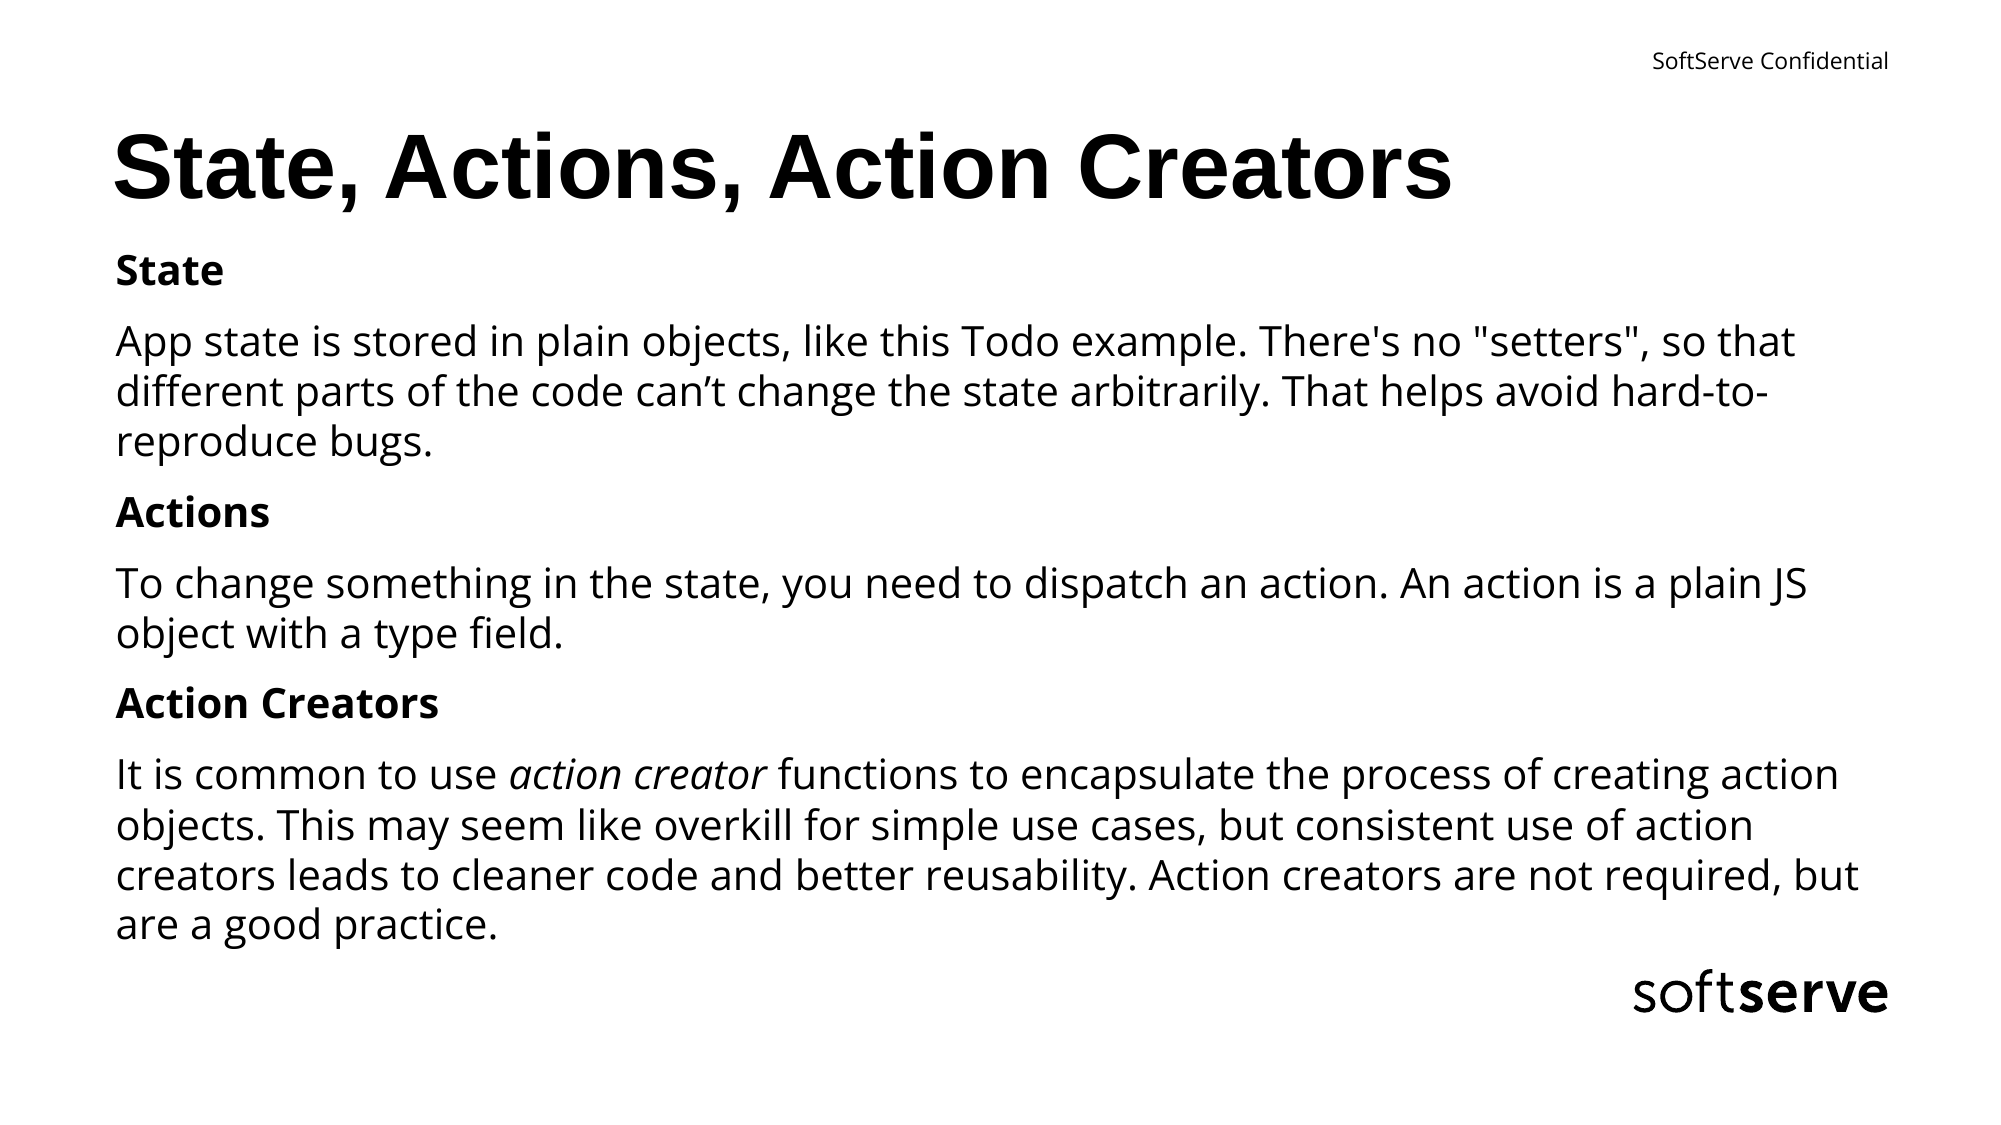

# State, Actions, Action Creators
State
App state is stored in plain objects, like this Todo example. There's no "setters", so that different parts of the code can’t change the state arbitrarily. That helps avoid hard-to-reproduce bugs.
Actions
To change something in the state, you need to dispatch an action. An action is a plain JS object with a type field.
Action Creators
It is common to use action creator functions to encapsulate the process of creating action objects. This may seem like overkill for simple use cases, but consistent use of action creators leads to cleaner code and better reusability. Action creators are not required, but are a good practice.